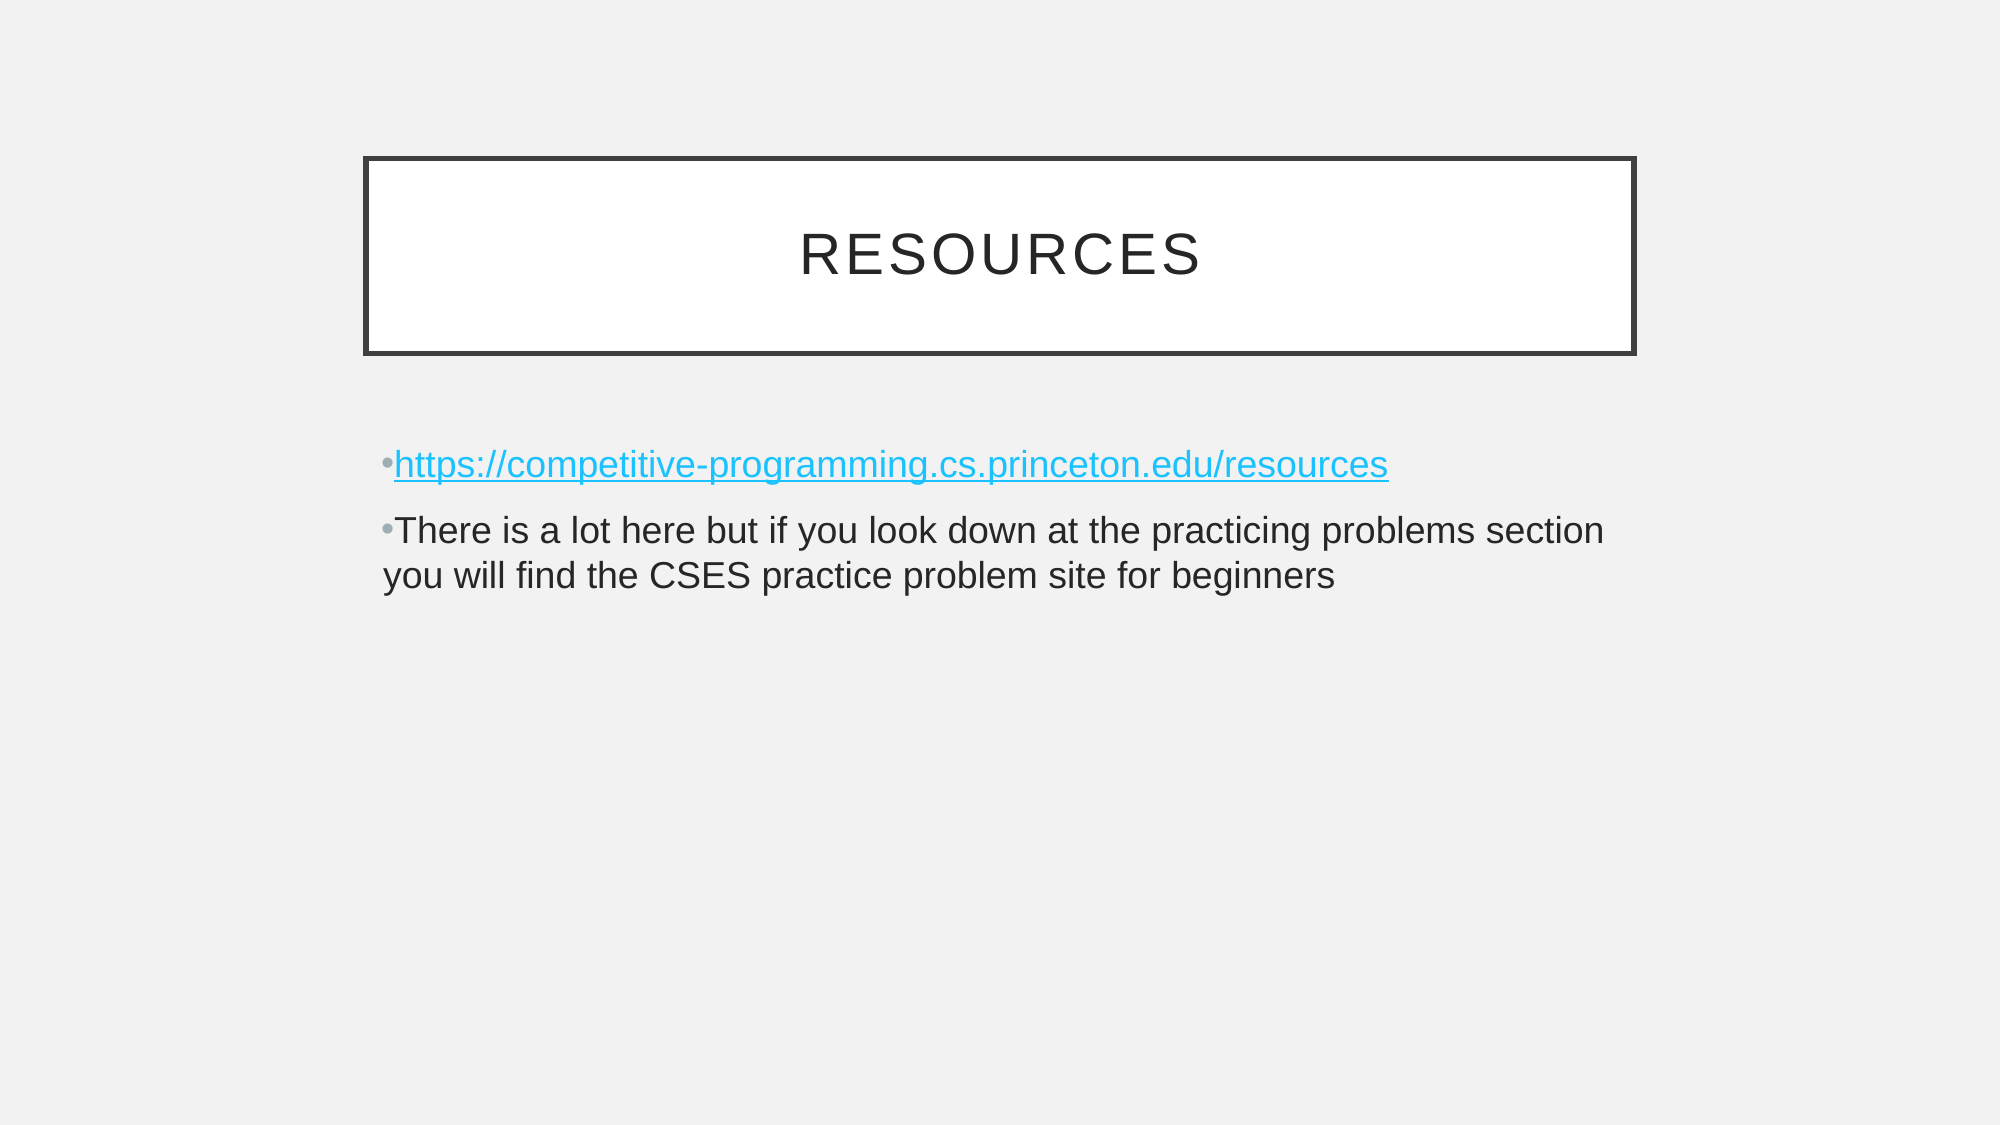

# Resources
https://competitive-programming.cs.princeton.edu/resources
There is a lot here but if you look down at the practicing problems section you will find the CSES practice problem site for beginners